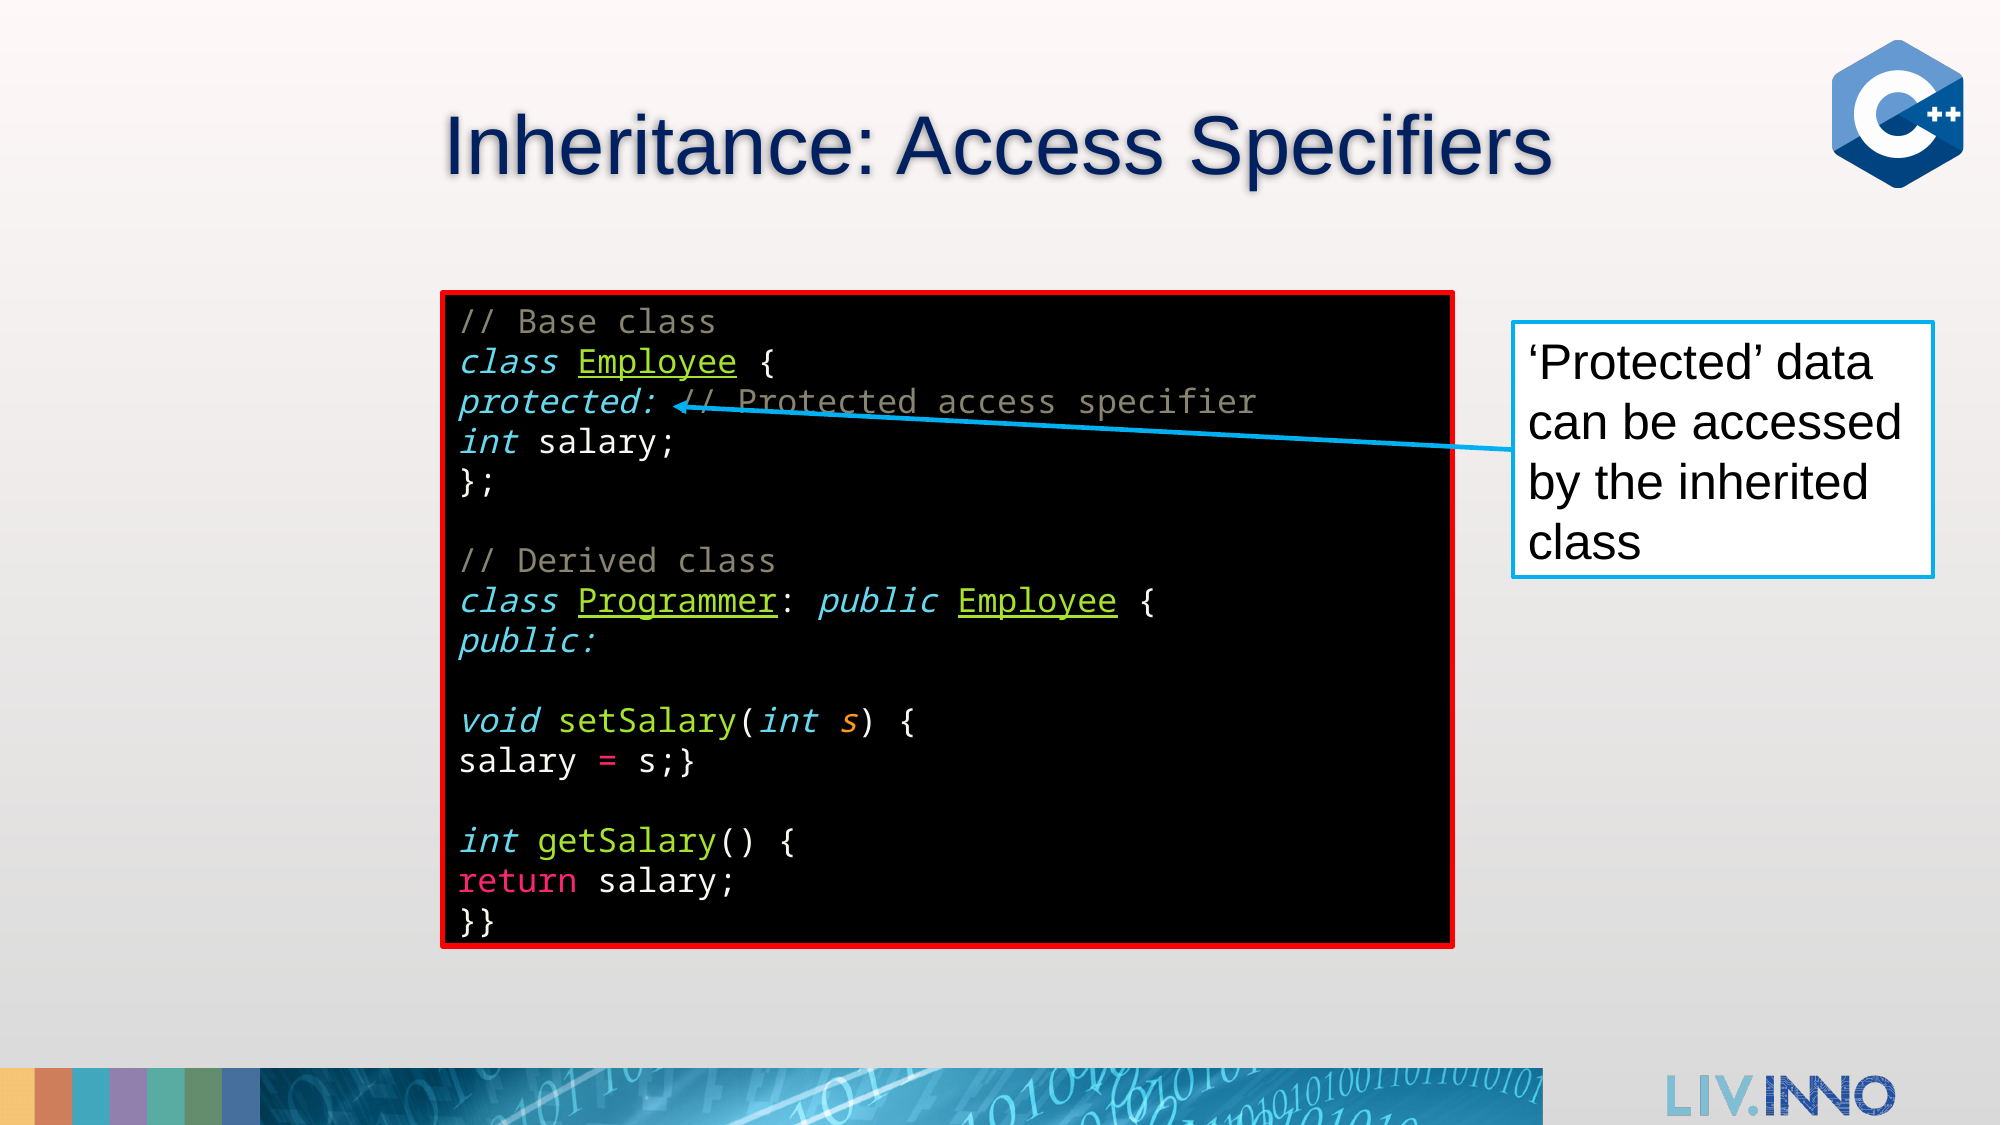

# Inheritance: Access Specifiers
// Base class
class Employee {
protected: // Protected access specifier
int salary;
};
// Derived class
class Programmer: public Employee {
public:

void setSalary(int s) {
salary = s;}

int getSalary() {
return salary;
}}
‘Protected’ data can be accessed by the inherited class